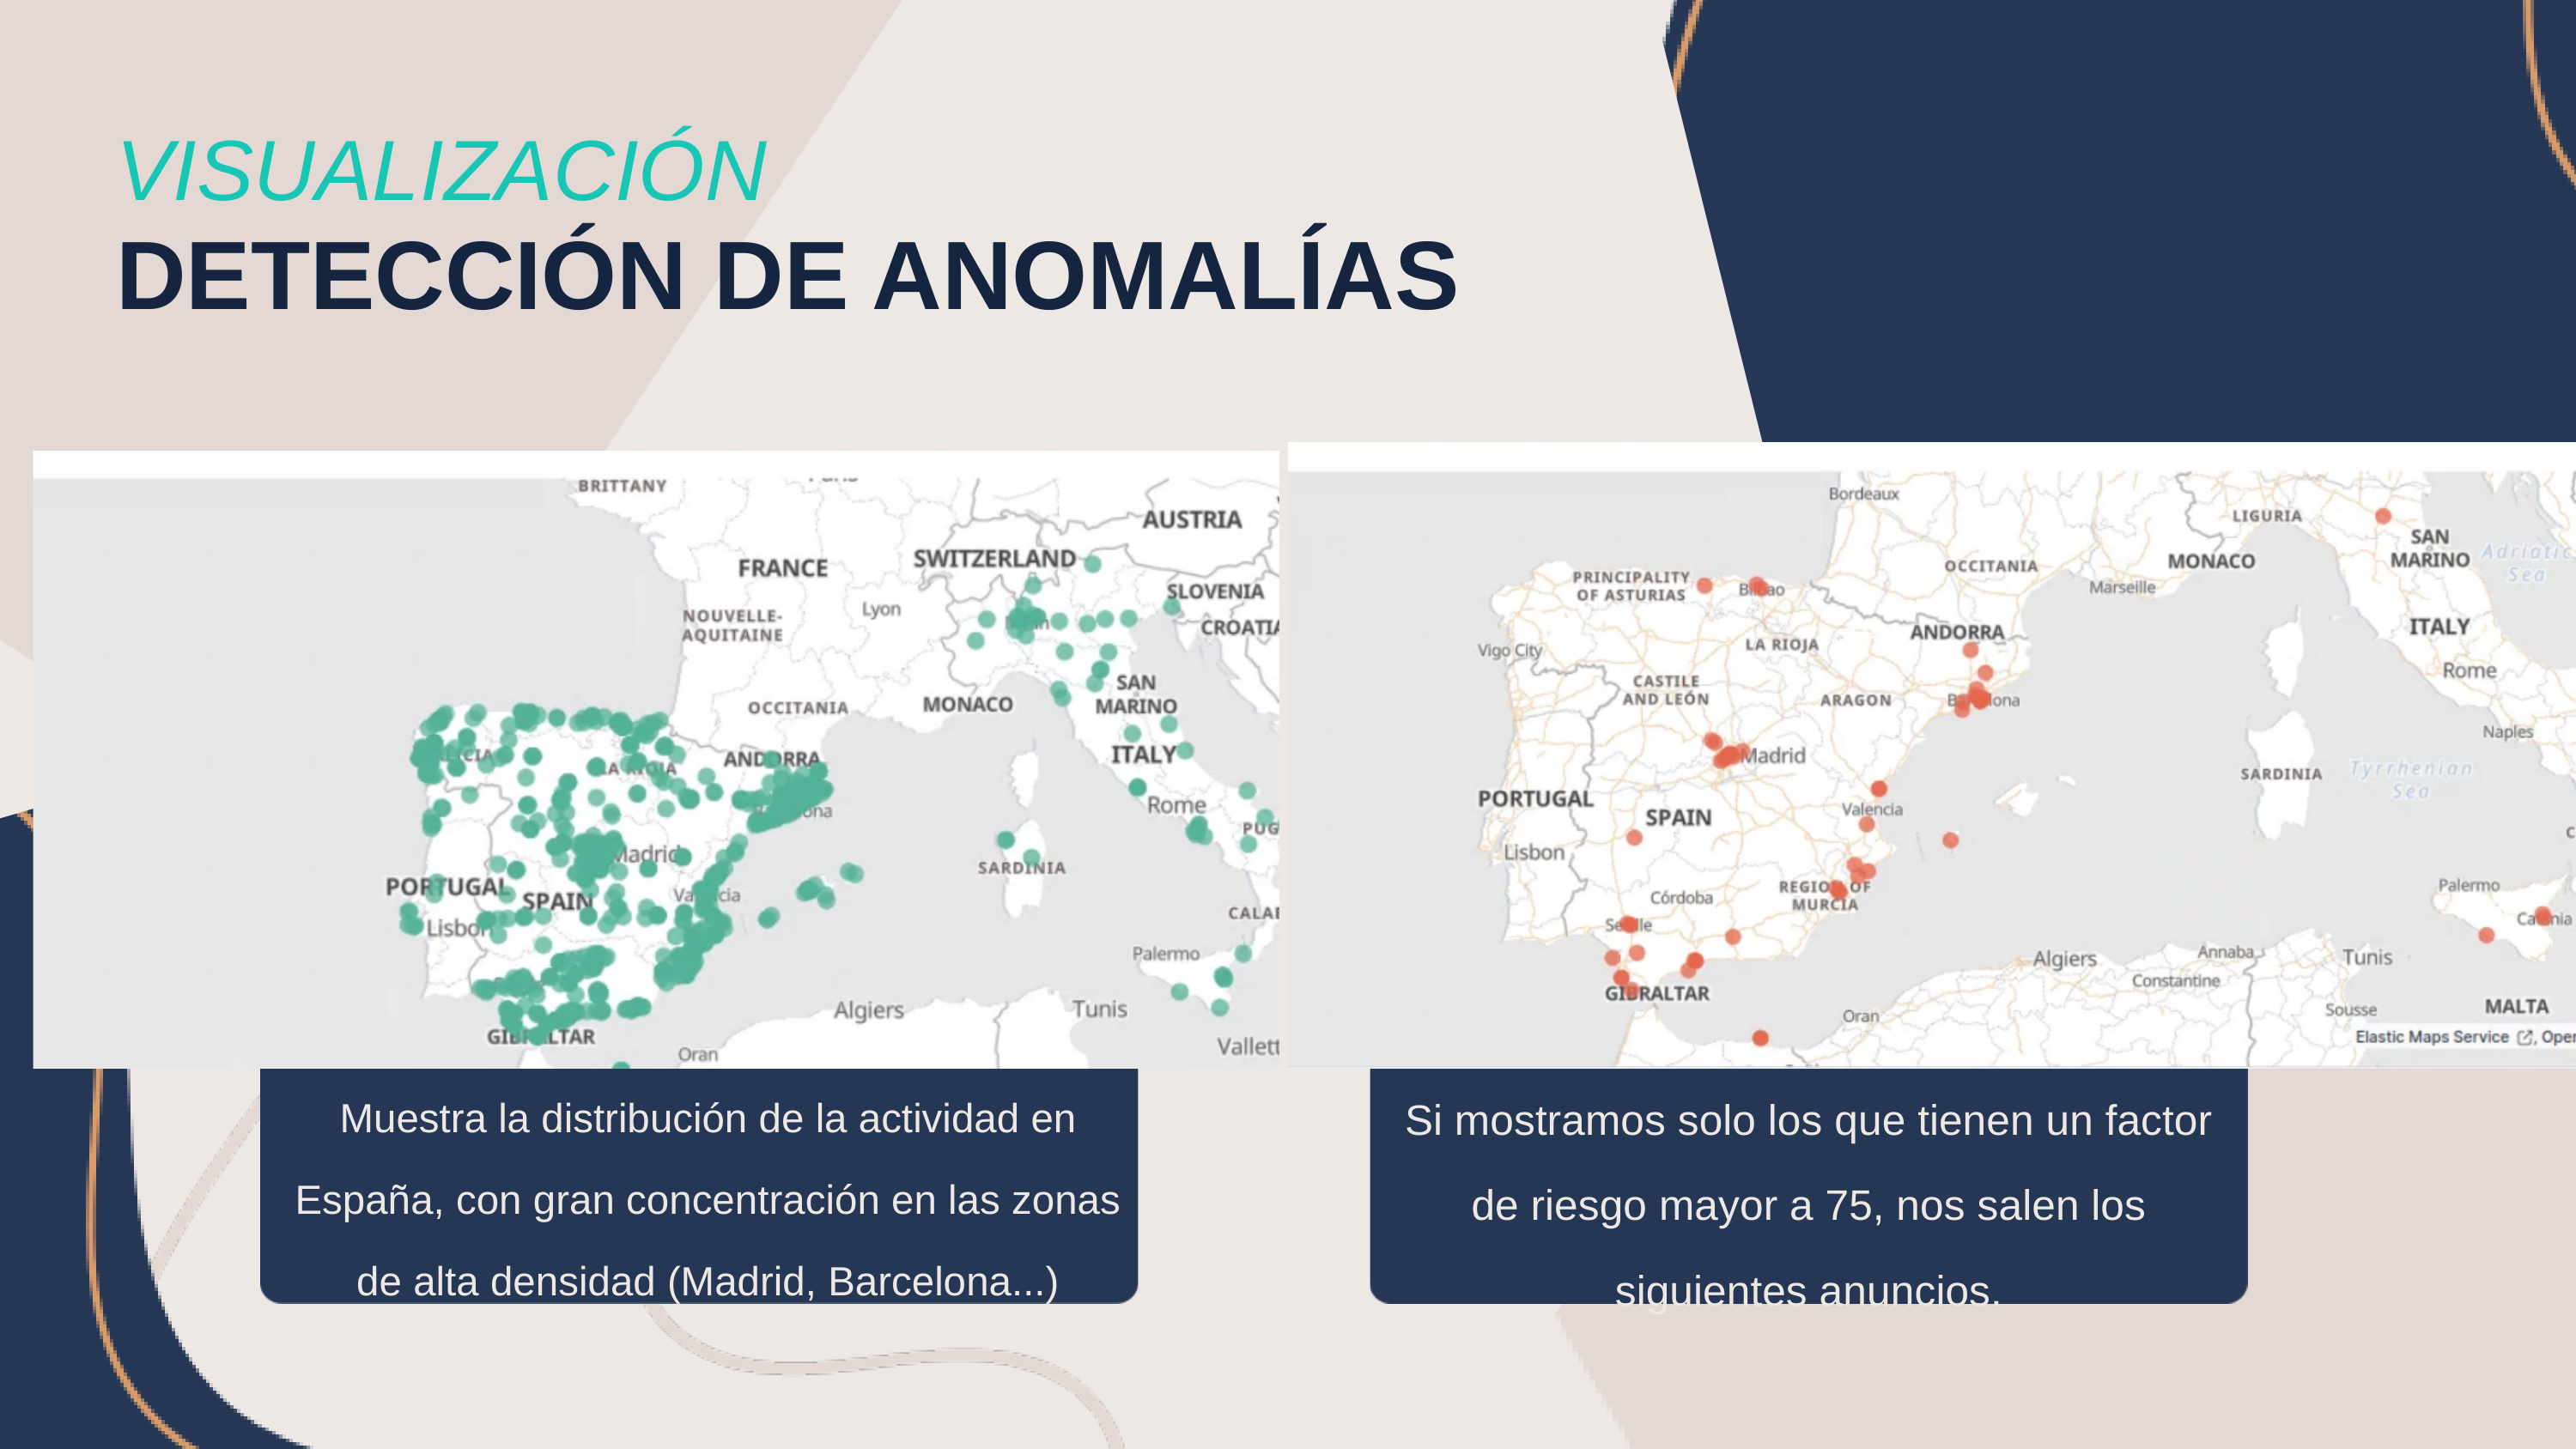

VISUALIZACIÓN
DETECCIÓN DE ANOMALÍAS

Si mostramos solo los que tienen un factor de riesgo mayor a 75, nos salen los siguientes anuncios.
Muestra la distribución de la actividad en España, con gran concentración en las zonas de alta densidad (Madrid, Barcelona...)